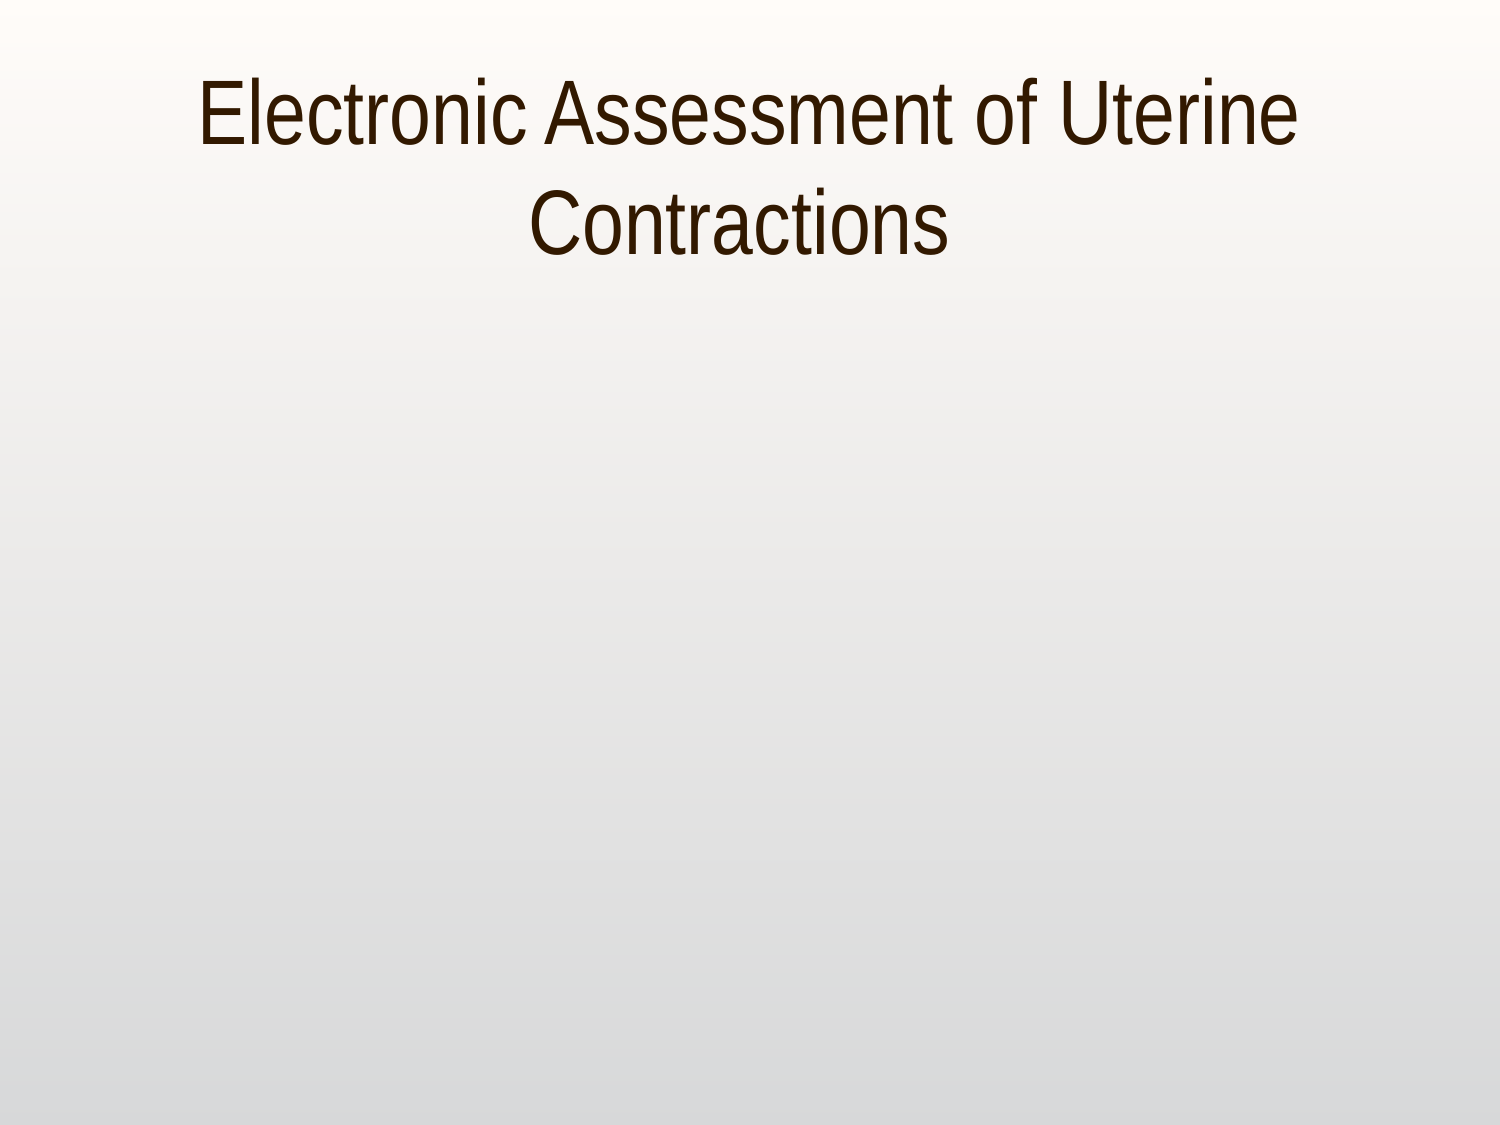

# Electronic Assessment of Uterine Contractions
Electronic assessment monitoring of Contractions is done with:
Tocodynamometer when placed on upper portion of uterus frequency and duration of contractions can be determined
Intrauterine pressure catheter (IUPC) catheter placed in uterus measures pressures in the uterus before during and after contraction is over in mmHg. Palpation between contractions still necessary.